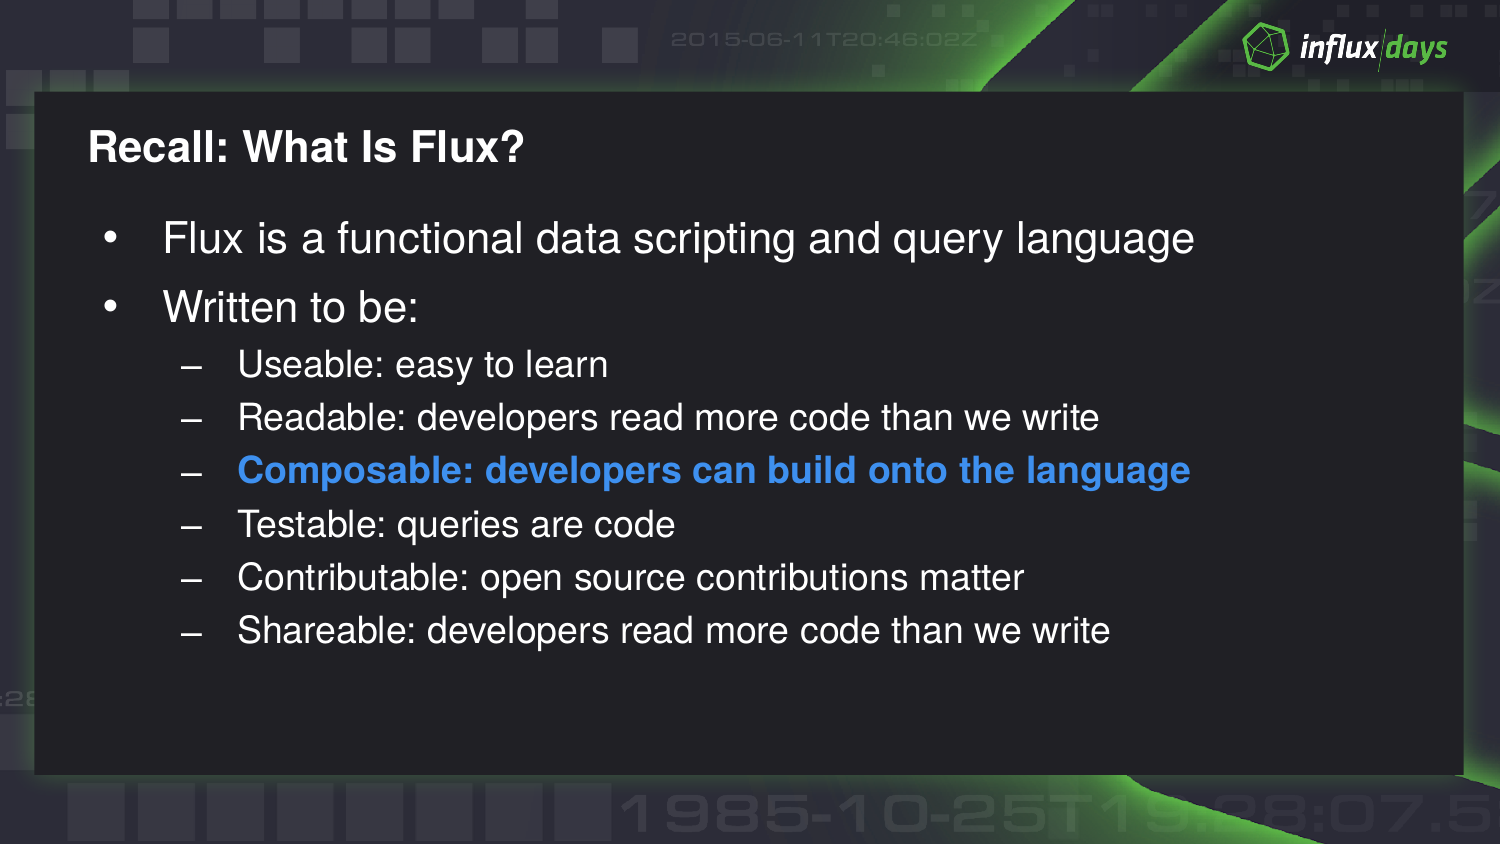

# Recall: What Is Flux?
Flux is a functional data scripting and query language
Written to be:
Useable: easy to learn
Readable: developers read more code than we write
Composable: developers can build onto the language
Testable: queries are code
Contributable: open source contributions matter
Shareable: developers read more code than we write